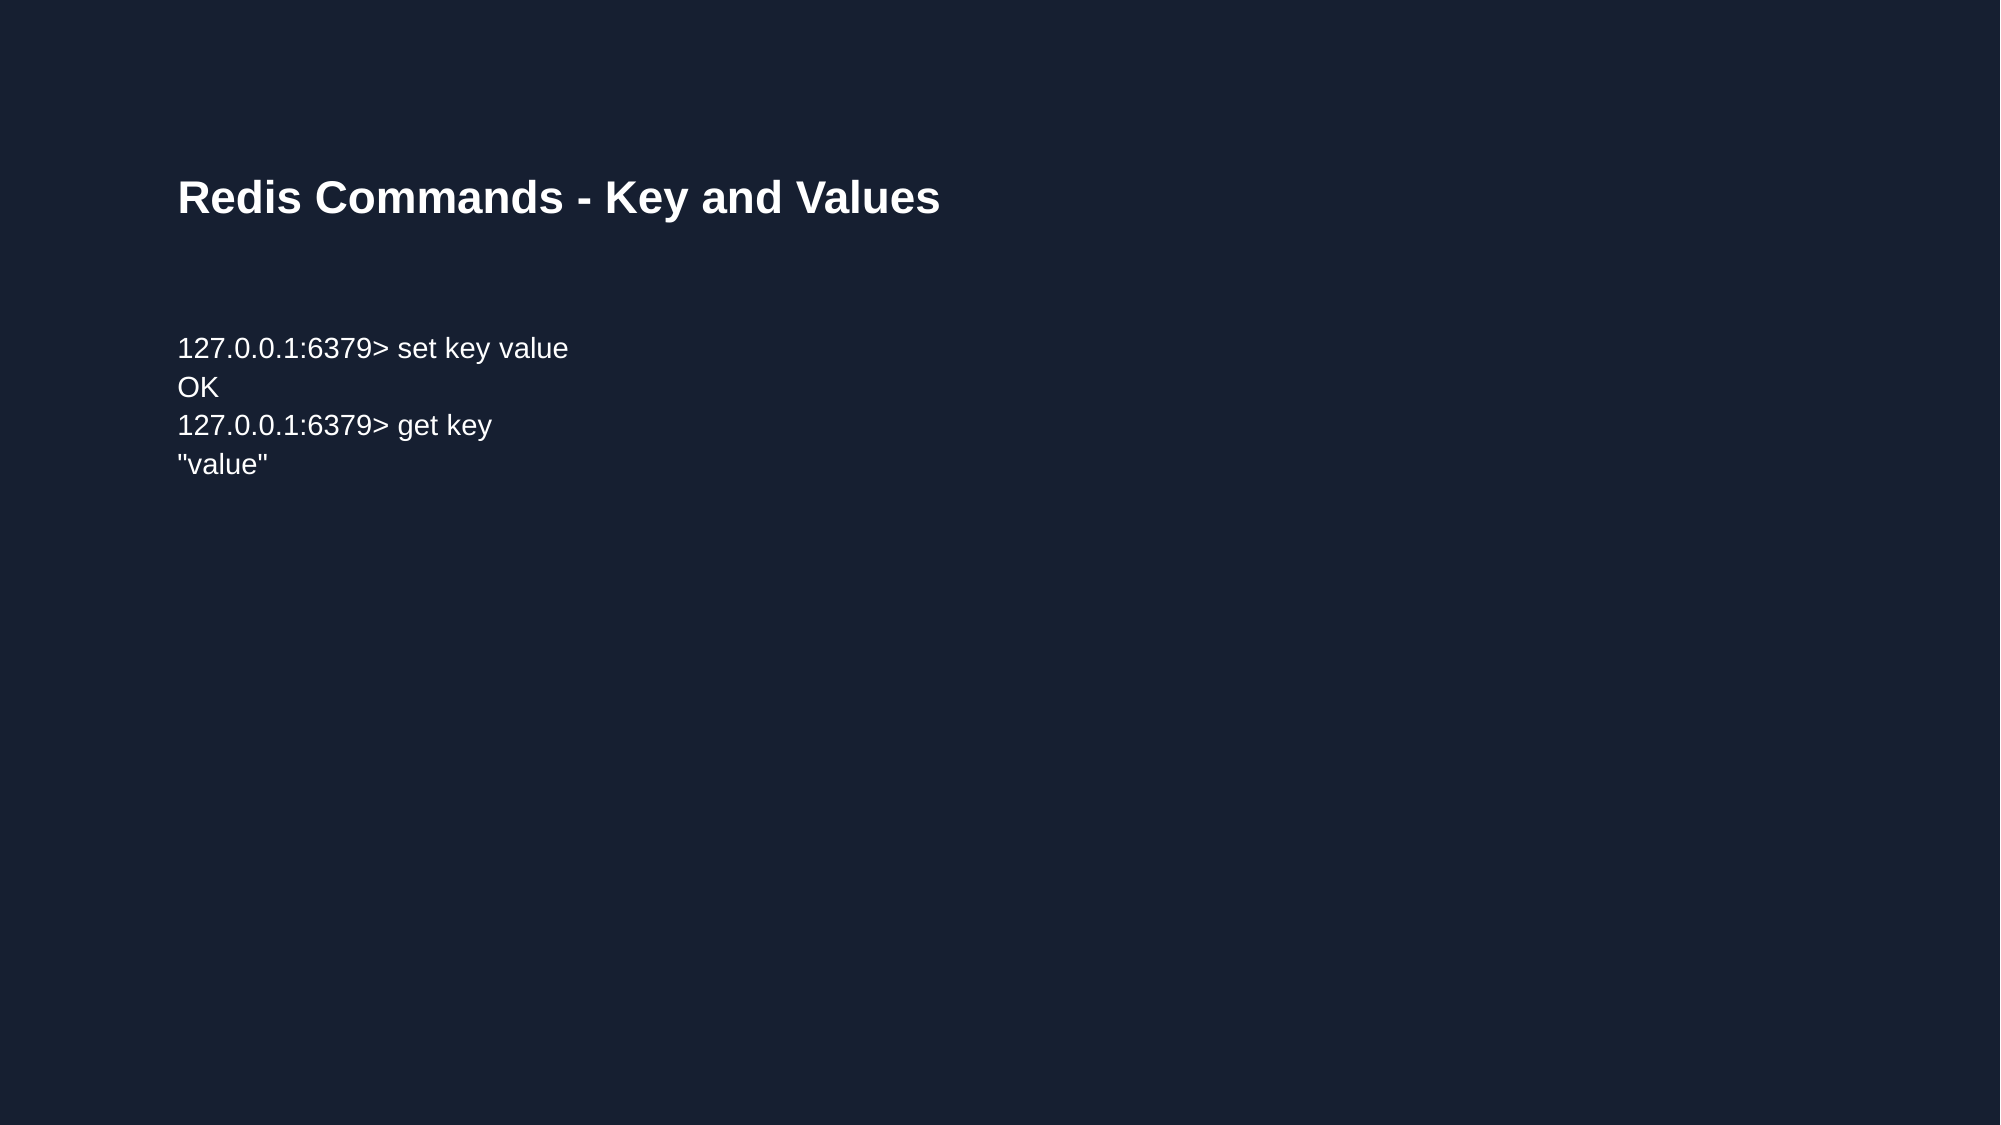

Redis Commands - Key and Values
127.0.0.1:6379> set key value
OK
127.0.0.1:6379> get key
"value"